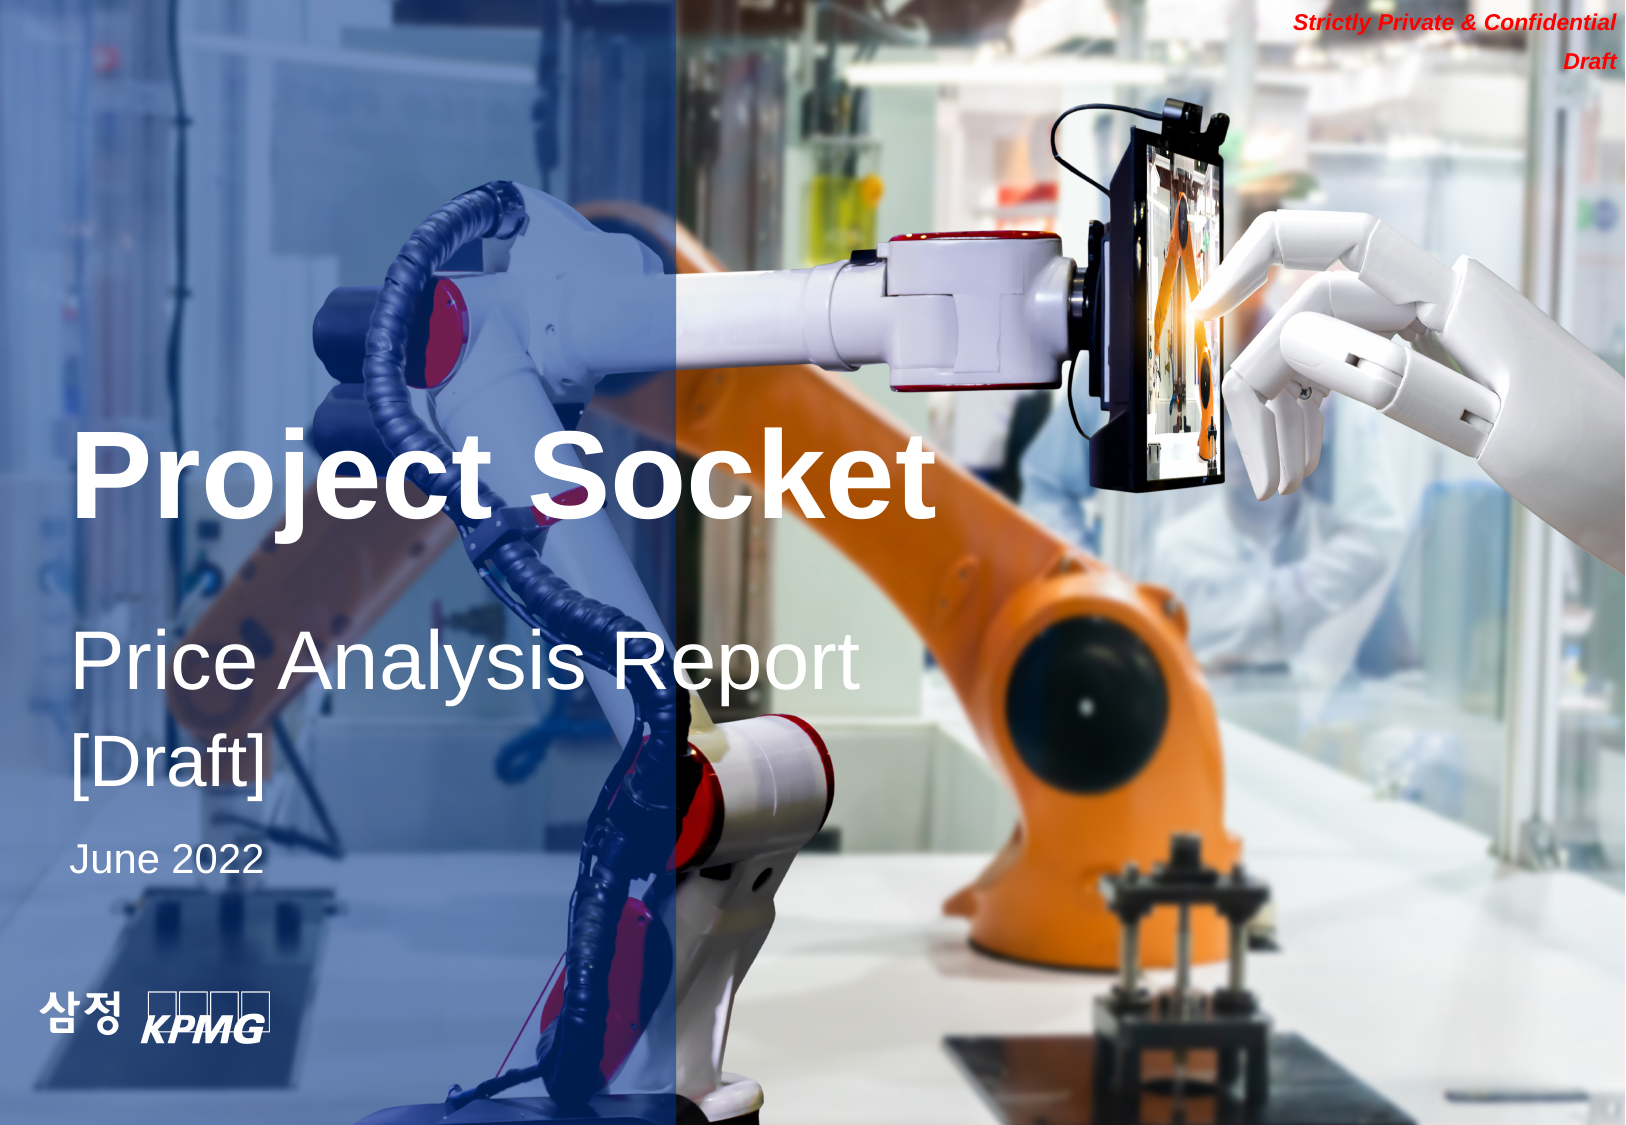

Project Socket

Price Analysis Report

[Draft]

June 2022